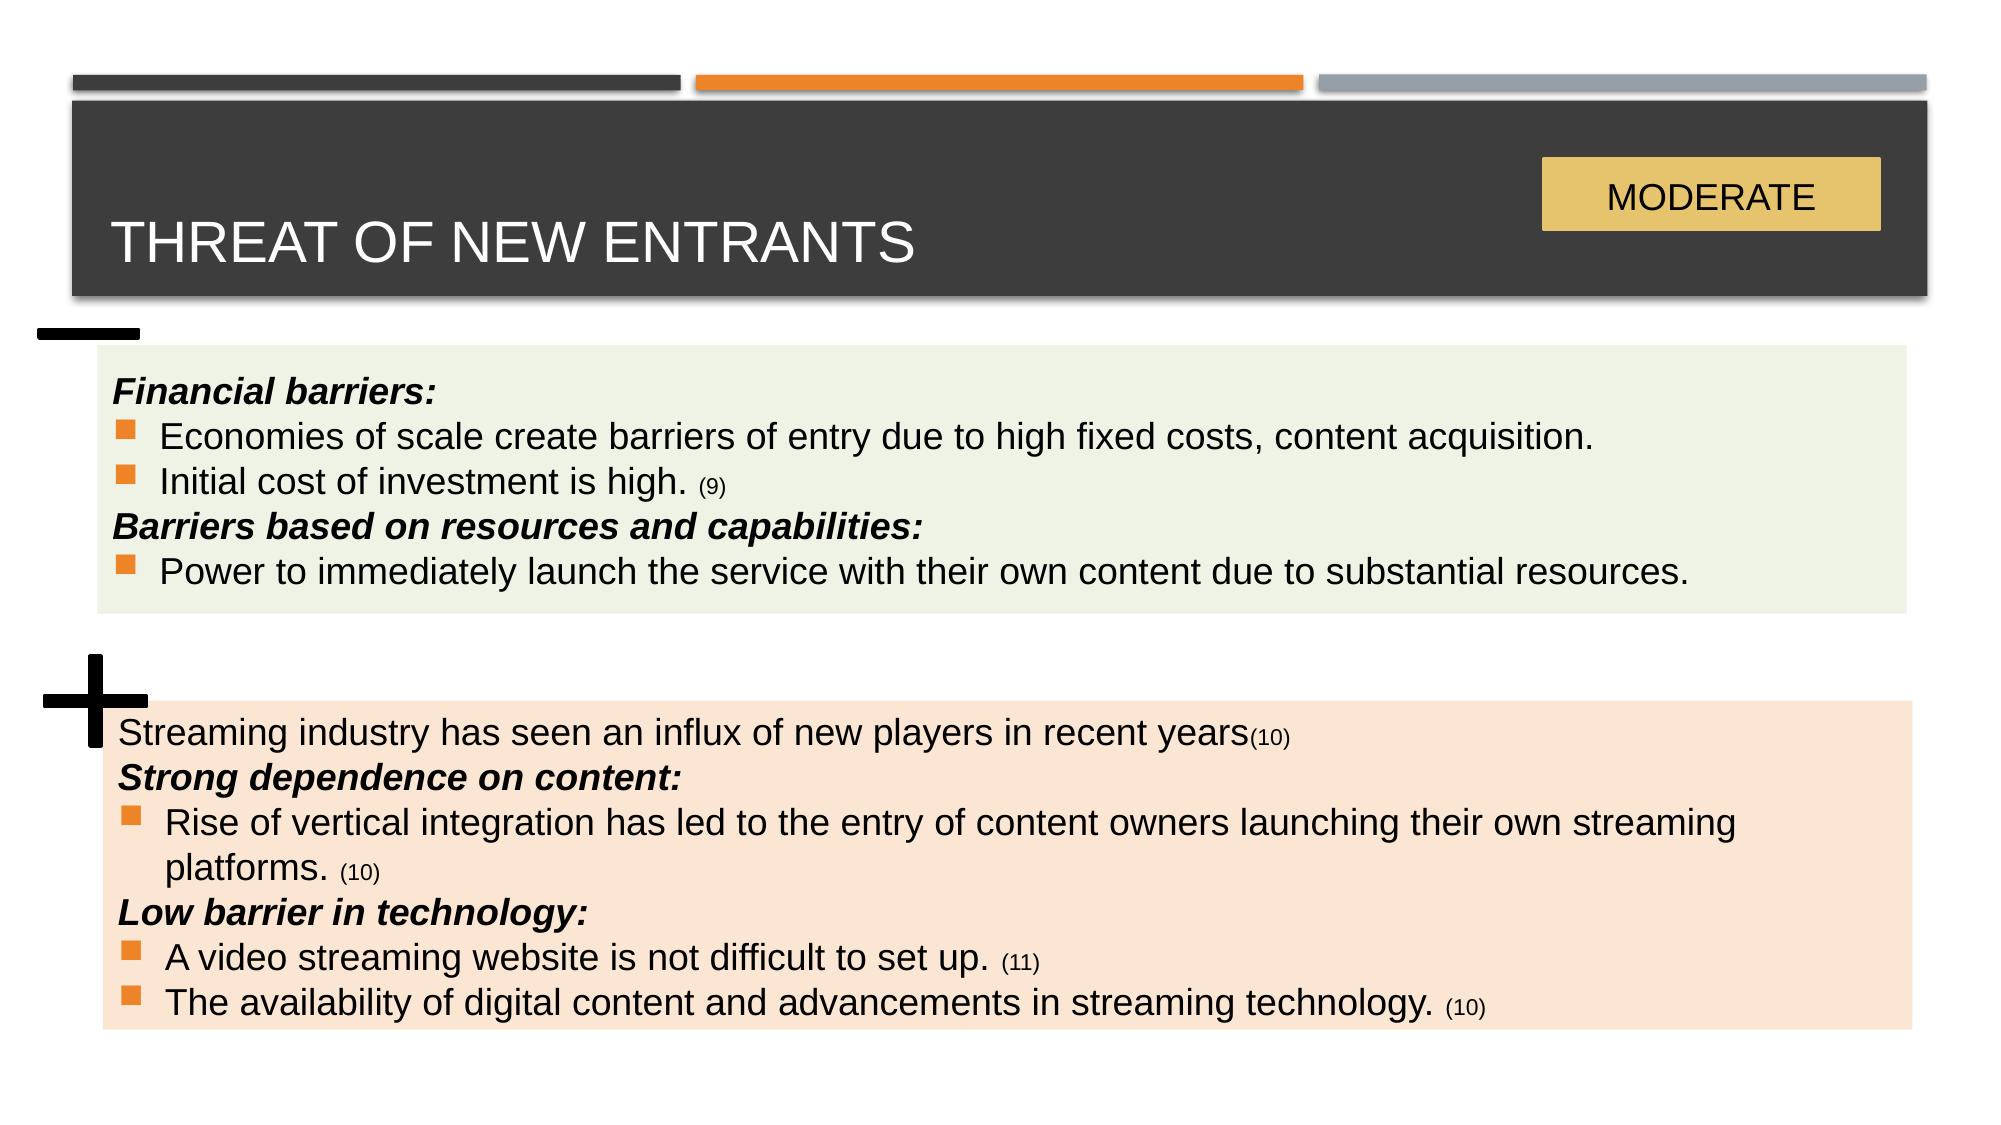

# Threat of new entrants
MODERATE

Financial barriers:
Economies of scale create barriers of entry due to high fixed costs, content acquisition.
Initial cost of investment is high. (9)
Barriers based on resources and capabilities:
Power to immediately launch the service with their own content due to substantial resources.

Streaming industry has seen an influx of new players in recent years(10)
Strong dependence on content:
Rise of vertical integration has led to the entry of content owners launching their own streaming platforms. (10)
Low barrier in technology:
A video streaming website is not difficult to set up. (11)
The availability of digital content and advancements in streaming technology. (10)
6